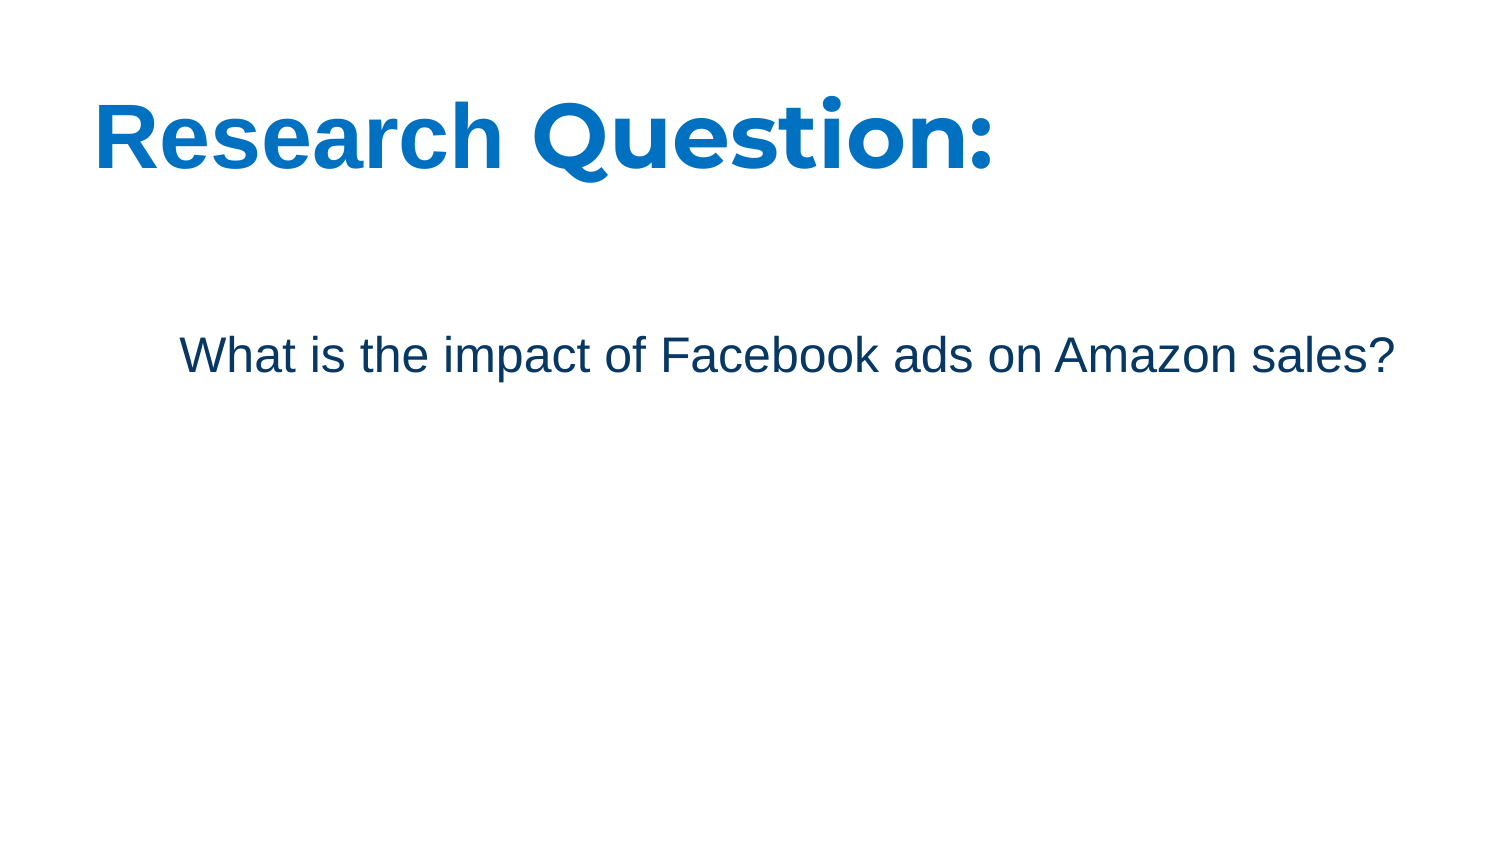

1
Research Question:
What is the impact of Facebook ads on Amazon sales?